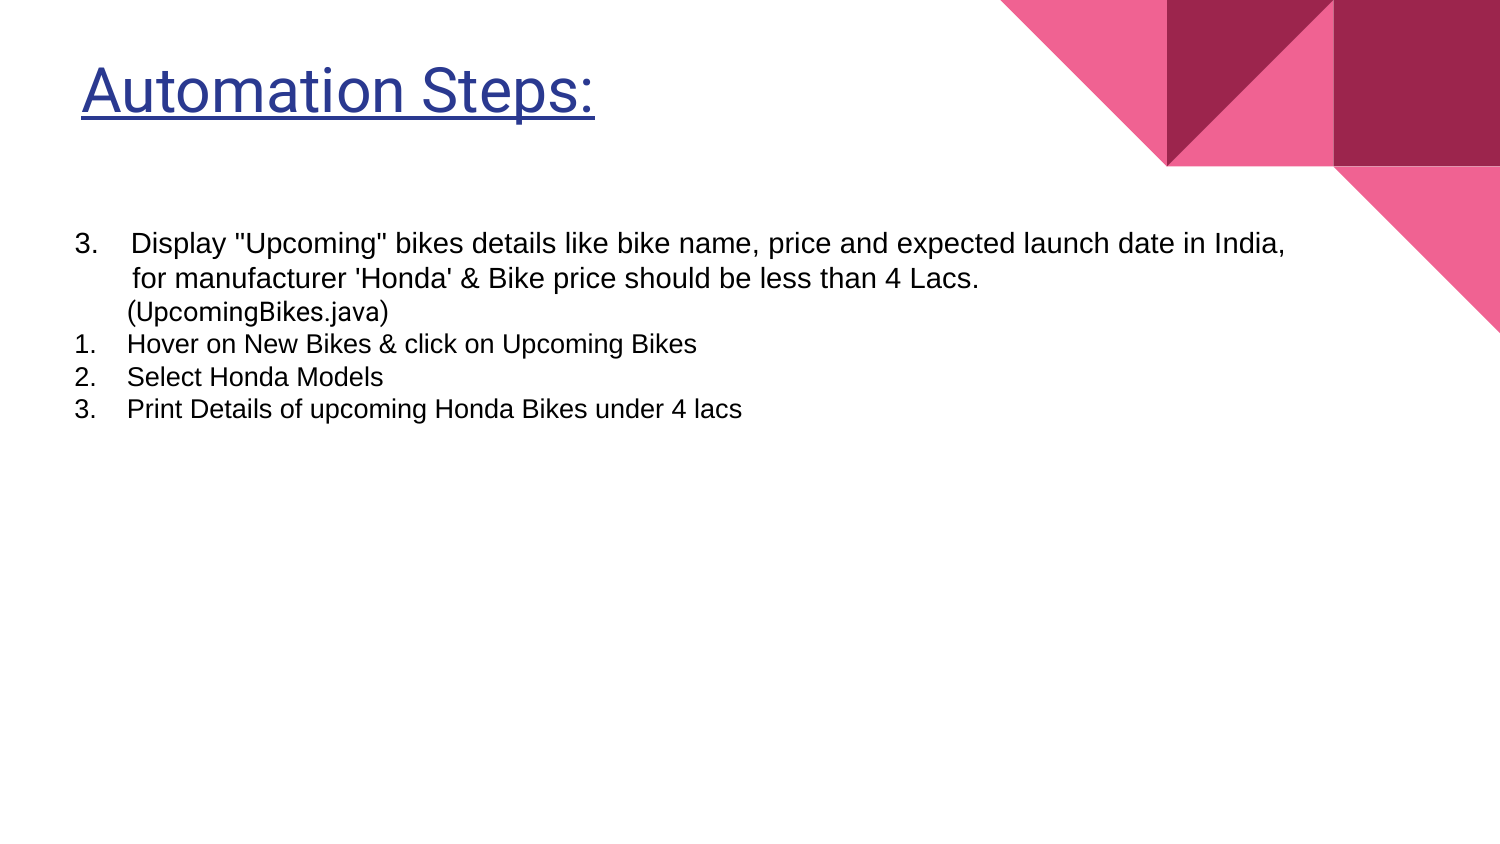

Automation Steps:
Display "Upcoming" bikes details like bike name, price and expected launch date in India,
       for manufacturer 'Honda' & Bike price should be less than 4 Lacs.
       (UpcomingBikes.java)
1.    Hover on New Bikes & click on Upcoming Bikes
2.    Select Honda Models
3.    Print Details of upcoming Honda Bikes under 4 lacs